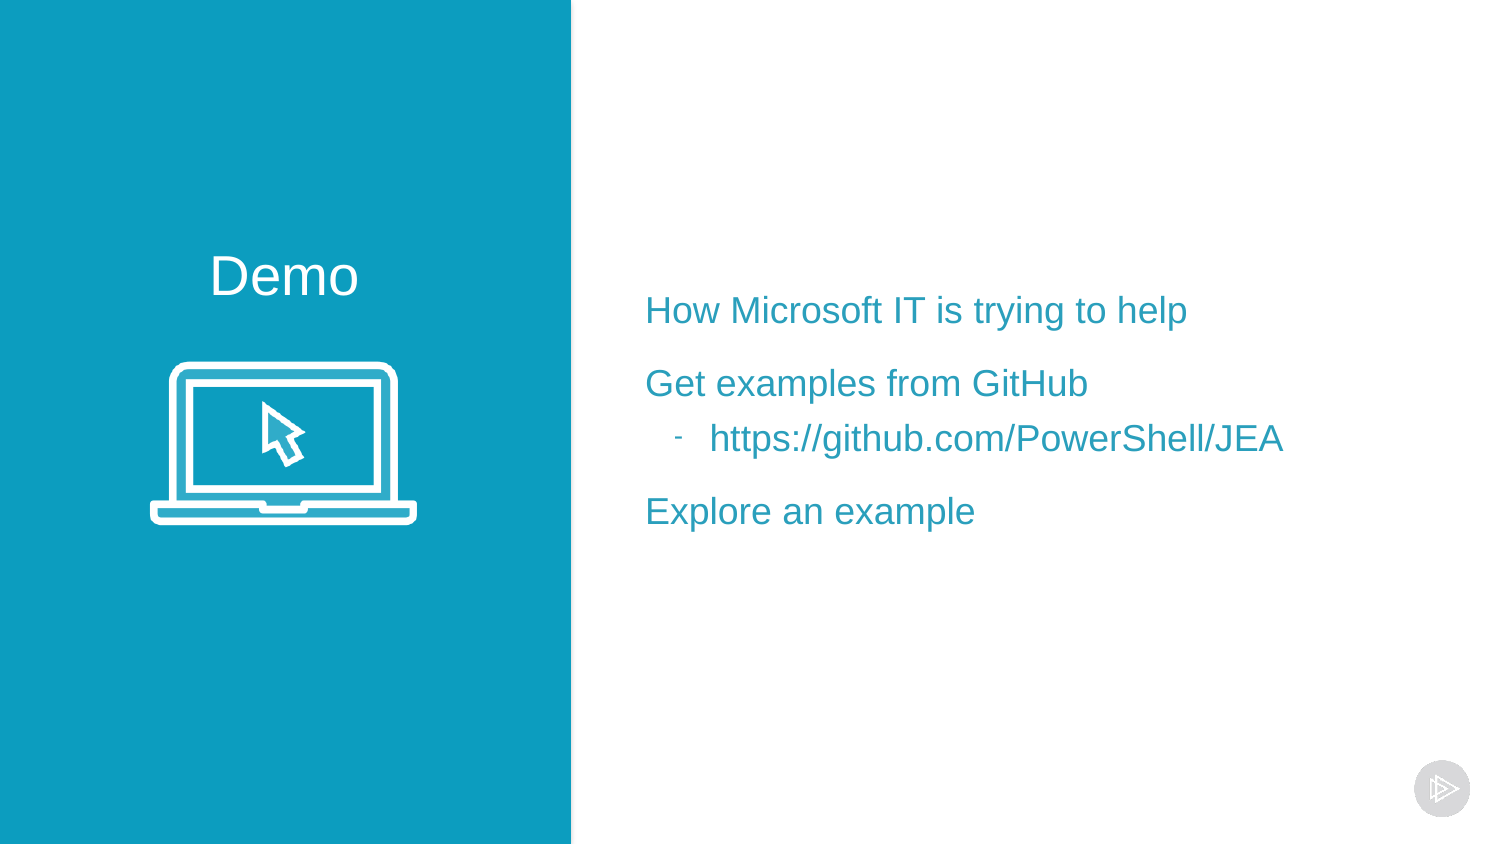

How Microsoft IT is trying to help
Get examples from GitHub
https://github.com/PowerShell/JEA
Explore an example